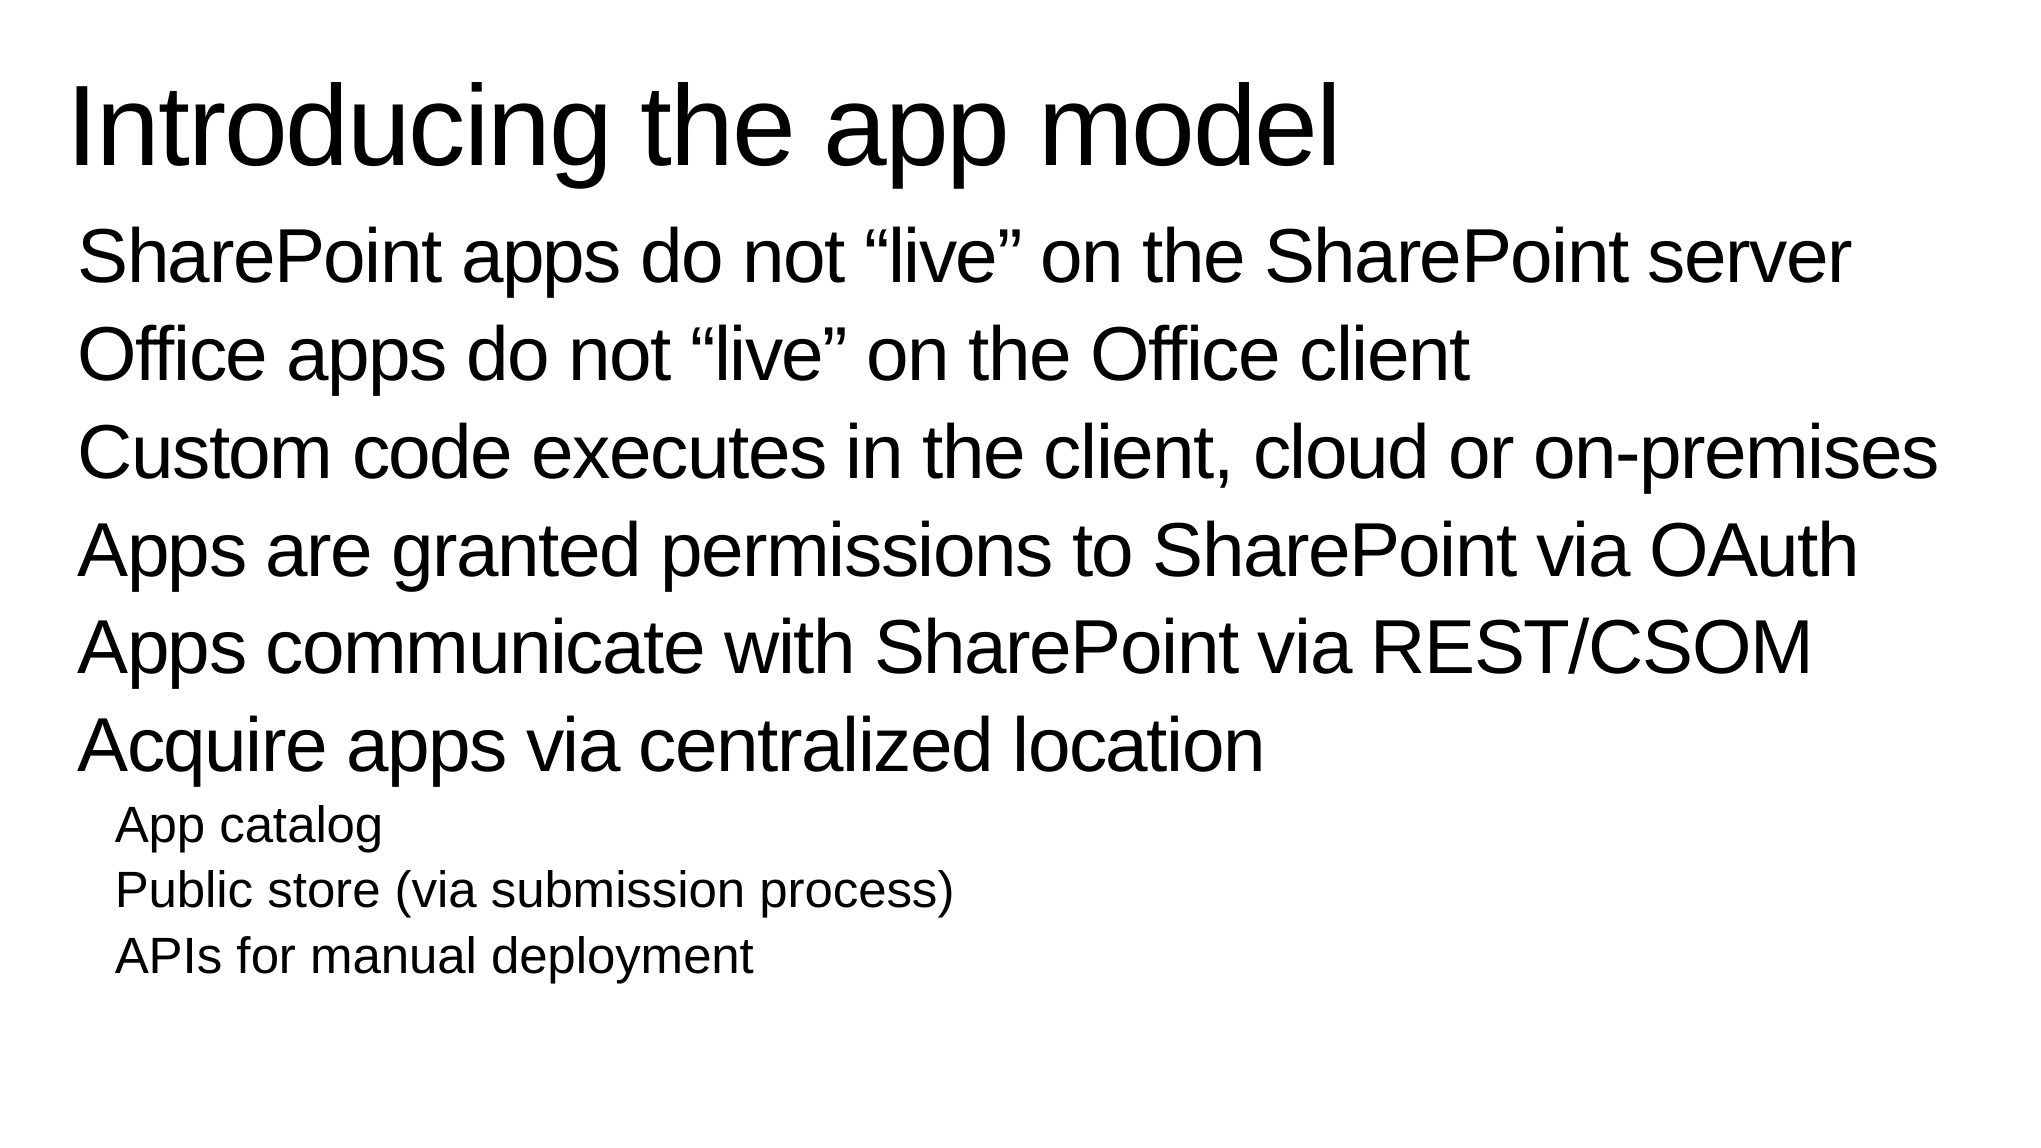

# Introducing the app model
SharePoint apps do not “live” on the SharePoint server
Office apps do not “live” on the Office client
Custom code executes in the client, cloud or on-premises
Apps are granted permissions to SharePoint via OAuth
Apps communicate with SharePoint via REST/CSOM
Acquire apps via centralized location
App catalog
Public store (via submission process)
APIs for manual deployment